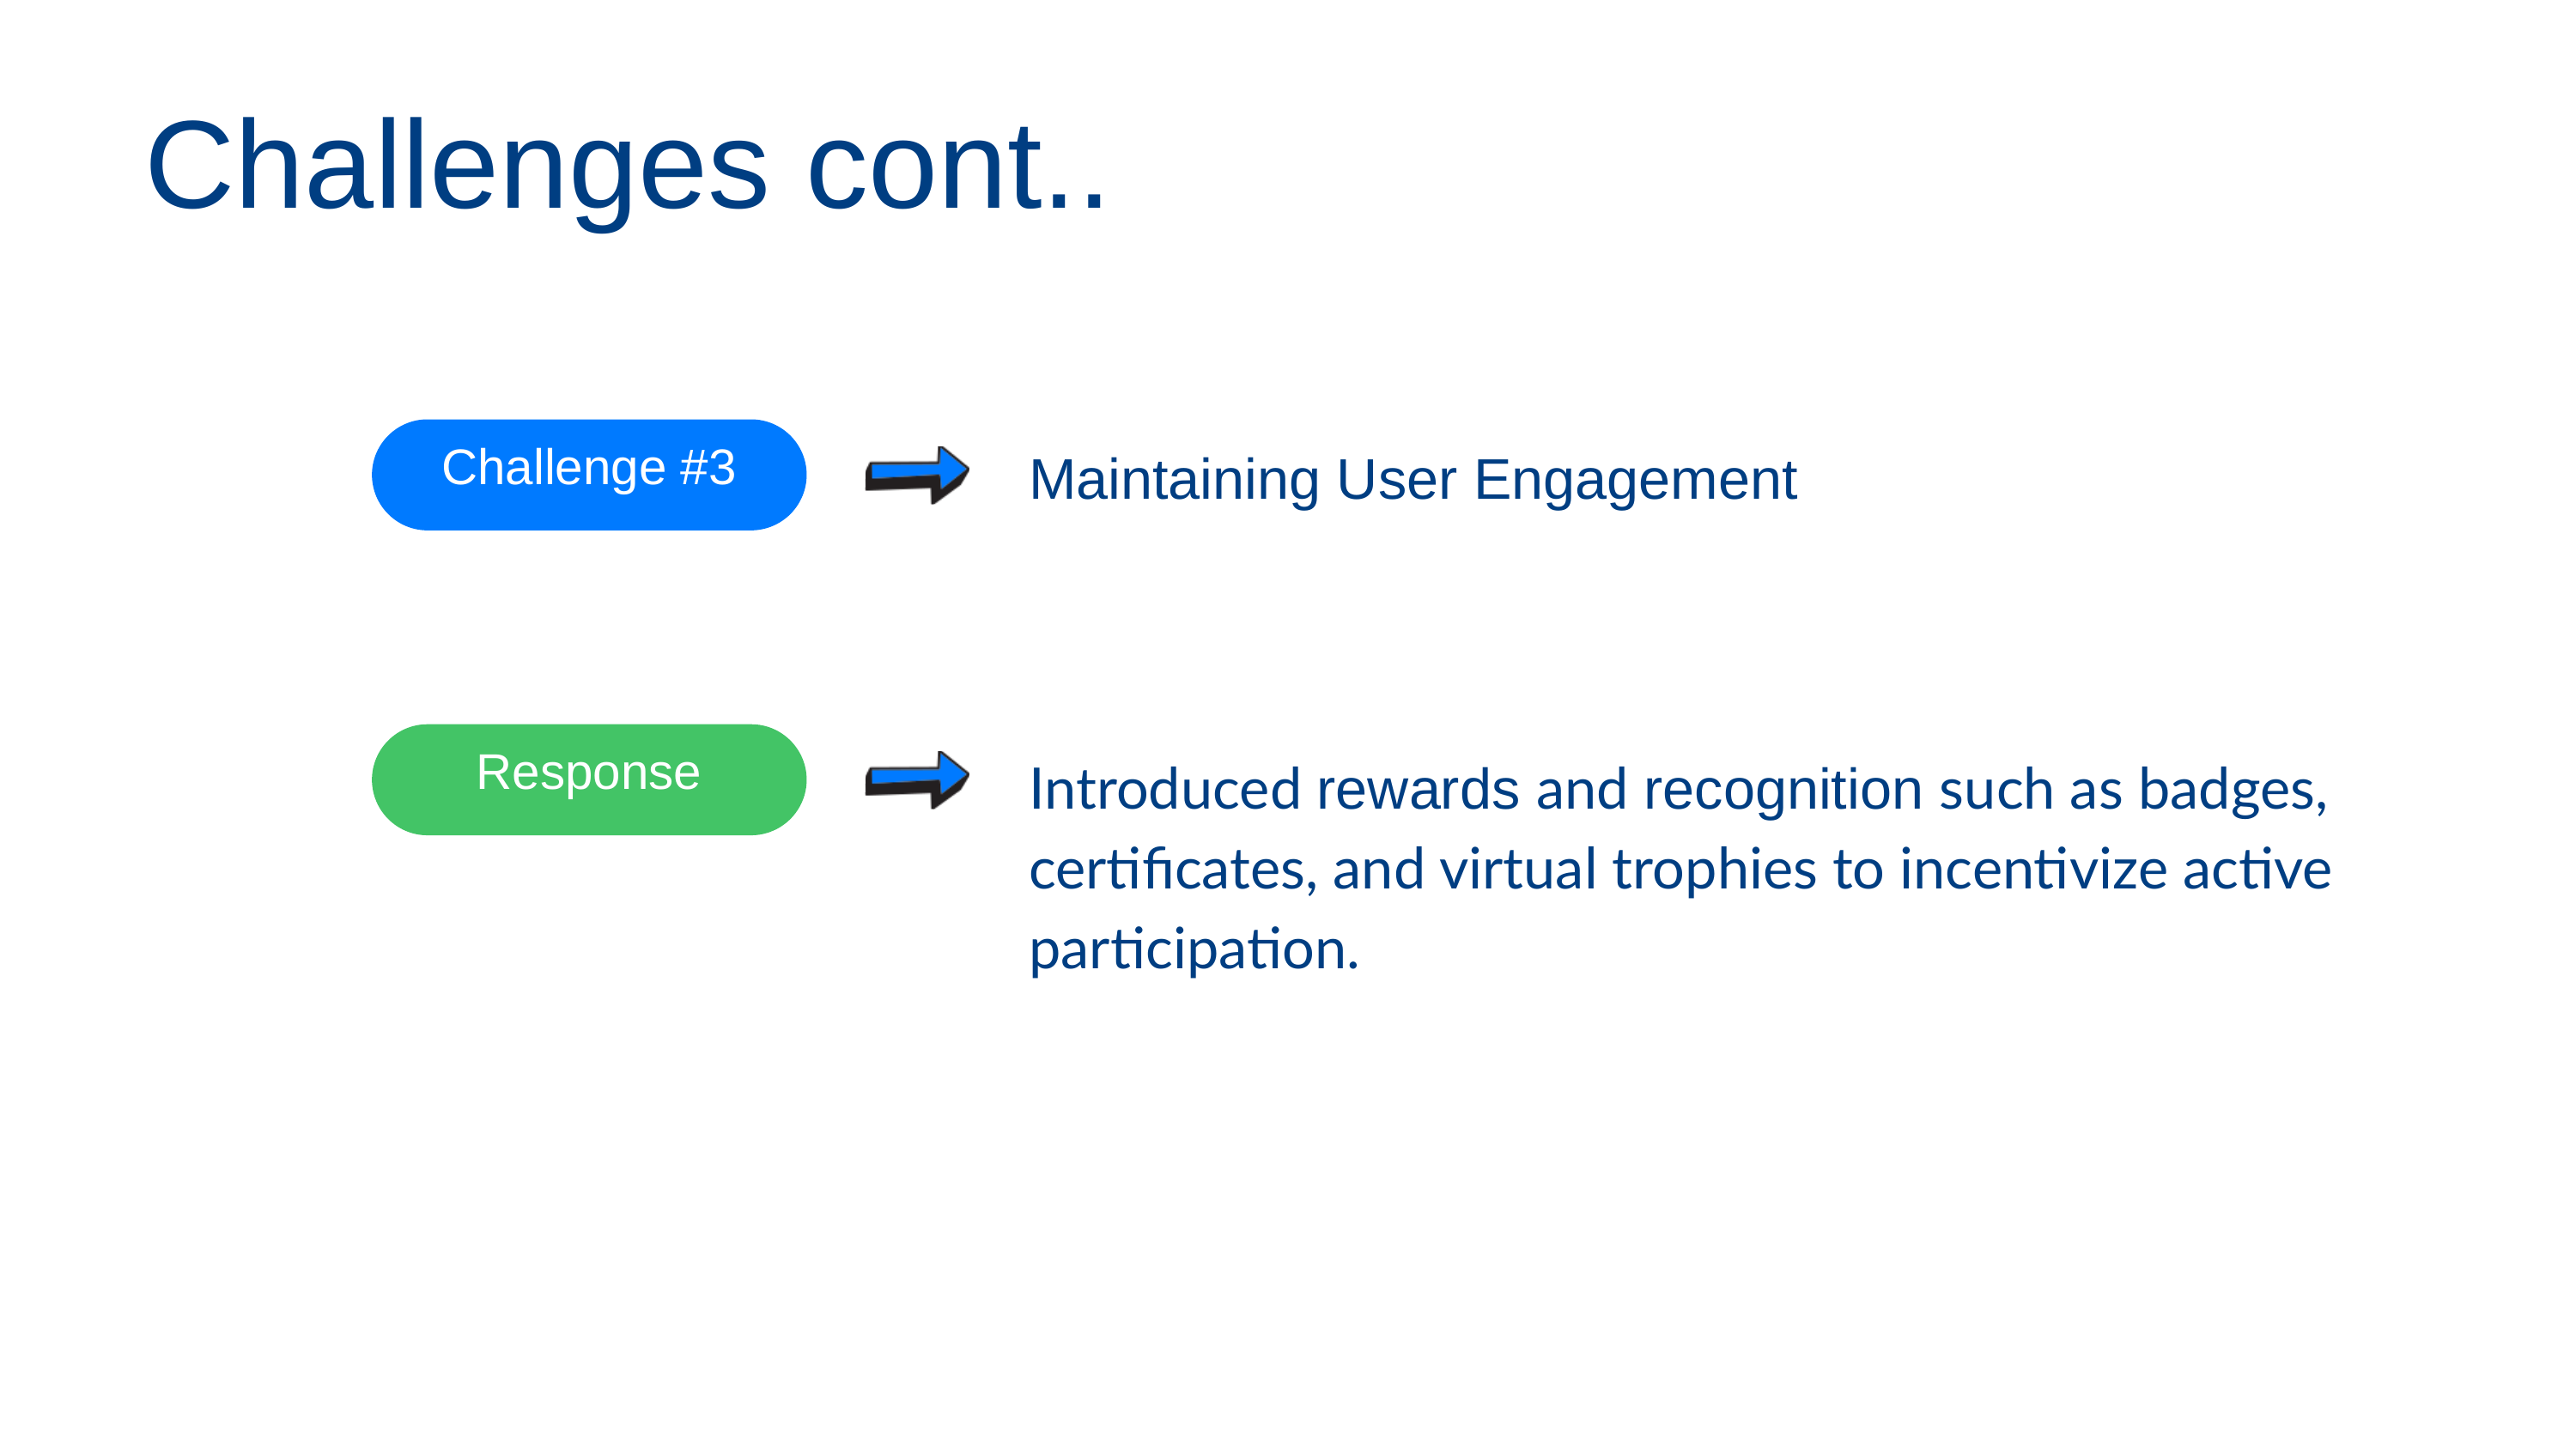

Challenges cont..

Challenge #3
Maintaining User Engagement

Response
Introduced rewards and recognition such as badges, certificates, and virtual trophies to incentivize active participation.